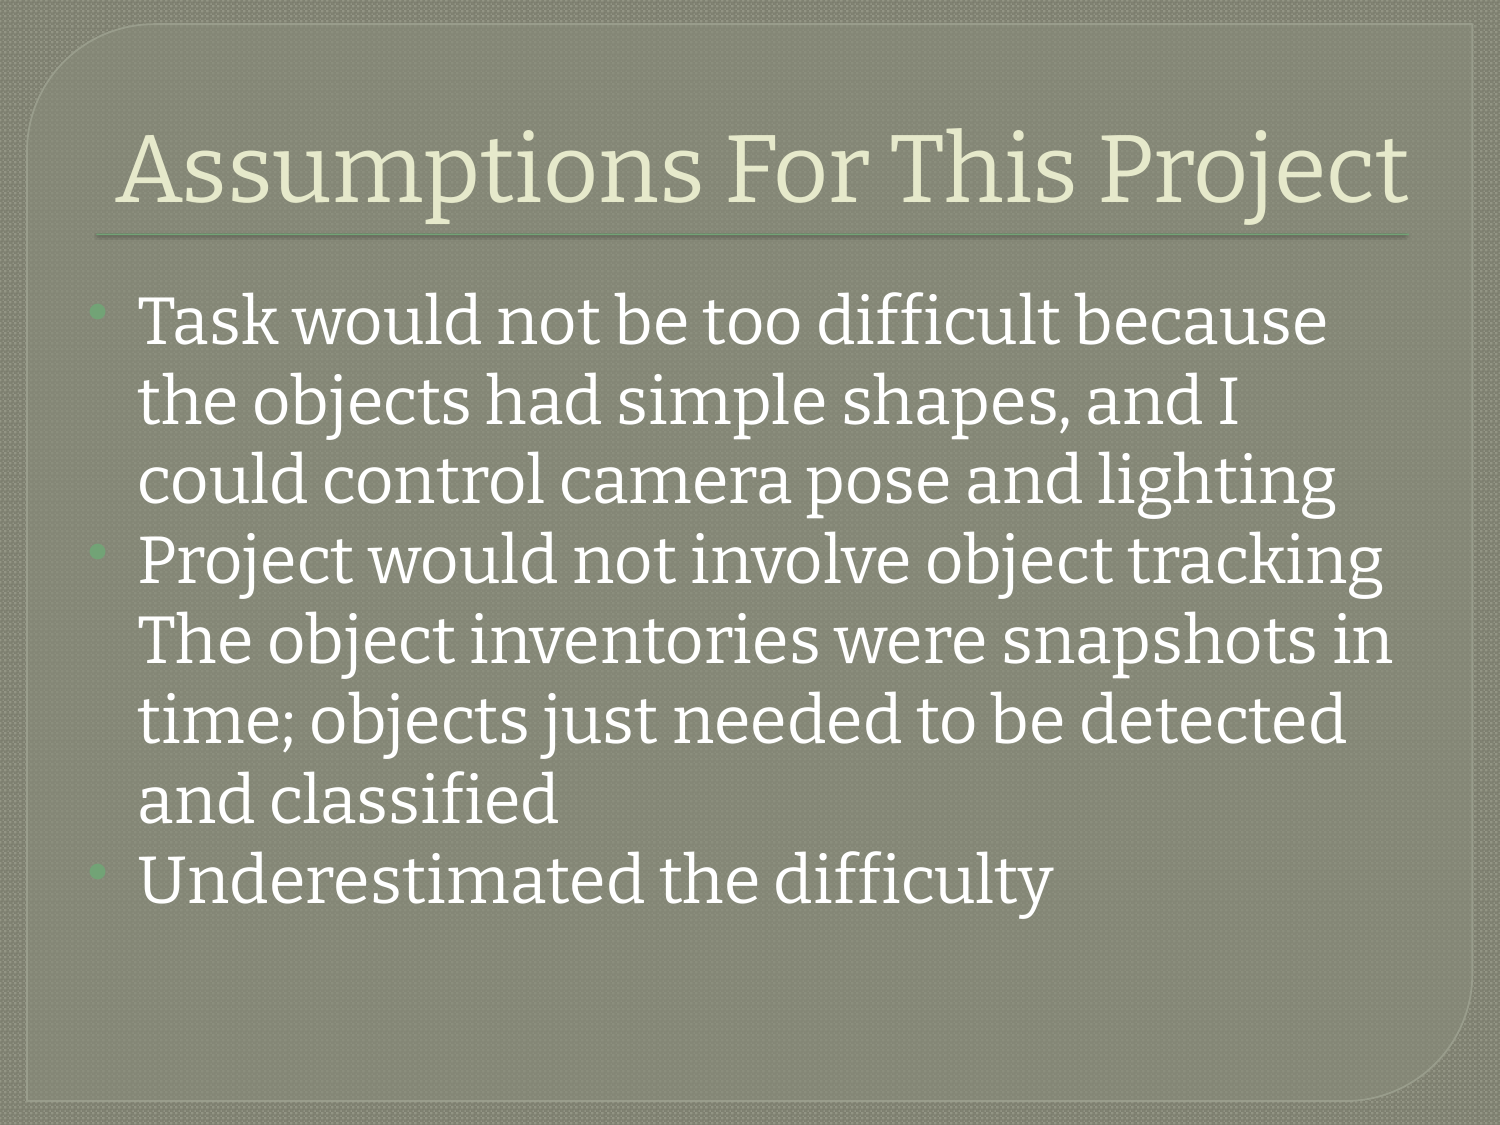

# Assumptions For This Project
Task would not be too difficult because the objects had simple shapes, and I could control camera pose and lighting
Project would not involve object tracking The object inventories were snapshots in time; objects just needed to be detected and classified
Underestimated the difficulty